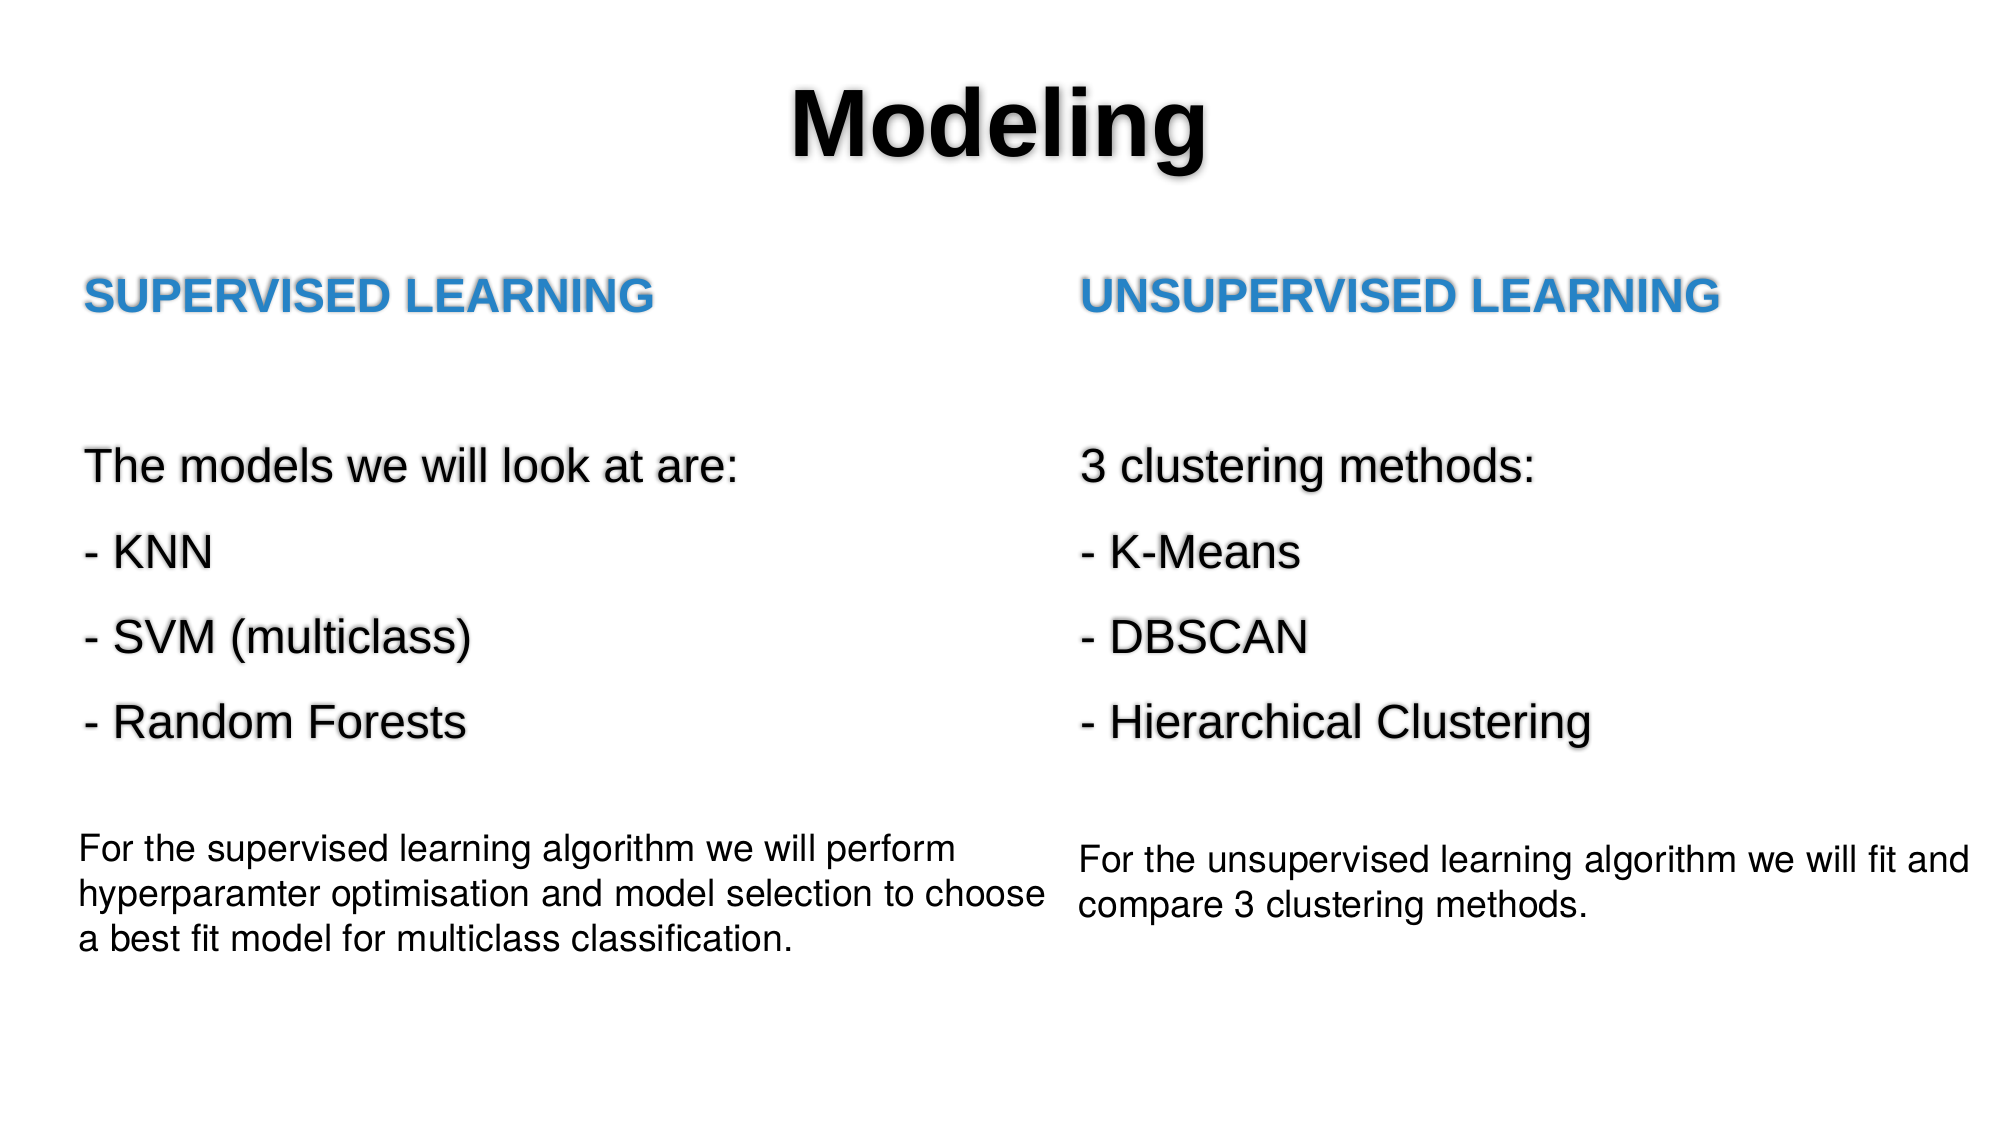

# Modeling
SUPERVISED LEARNING

The models we will look at are:
- KNN
- SVM (multiclass)
- Random Forests
UNSUPERVISED LEARNING

3 clustering methods:
- K-Means
- DBSCAN
- Hierarchical Clustering

For the supervised learning algorithm we will perform hyperparamter optimisation and model selection to choose a best fit model for multiclass classification.
For the unsupervised learning algorithm we will fit and compare 3 clustering methods.